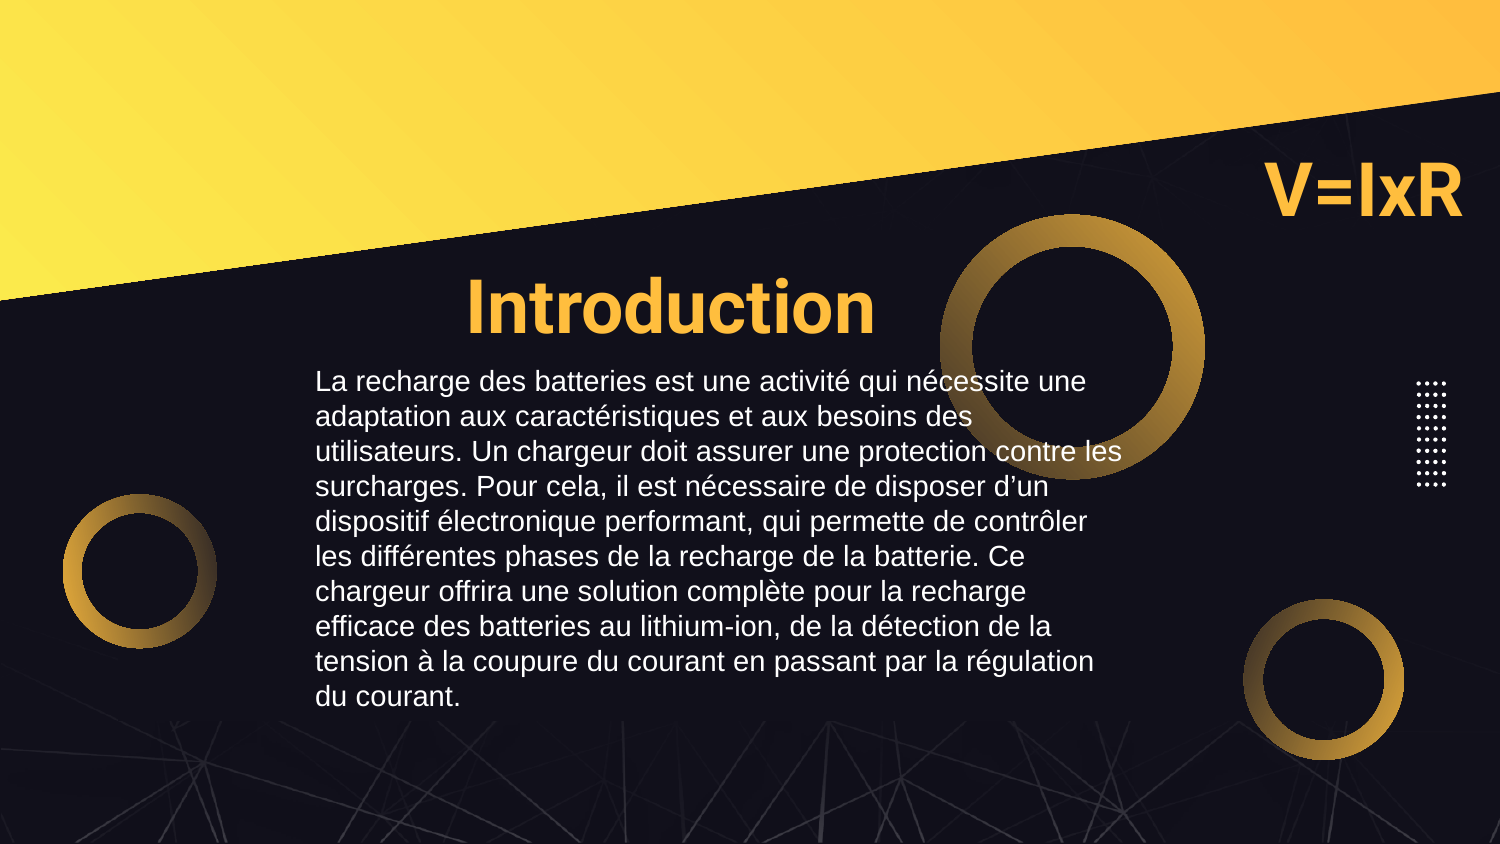

# V=IxR
Introduction
	La recharge des batteries est une activité qui nécessite une adaptation aux caractéristiques et aux besoins des utilisateurs. Un chargeur doit assurer une protection contre les surcharges. Pour cela, il est nécessaire de disposer d’un dispositif électronique performant, qui permette de contrôler les différentes phases de la recharge de la batterie. Ce chargeur offrira une solution complète pour la recharge efficace des batteries au lithium-ion, de la détection de la tension à la coupure du courant en passant par la régulation du courant.